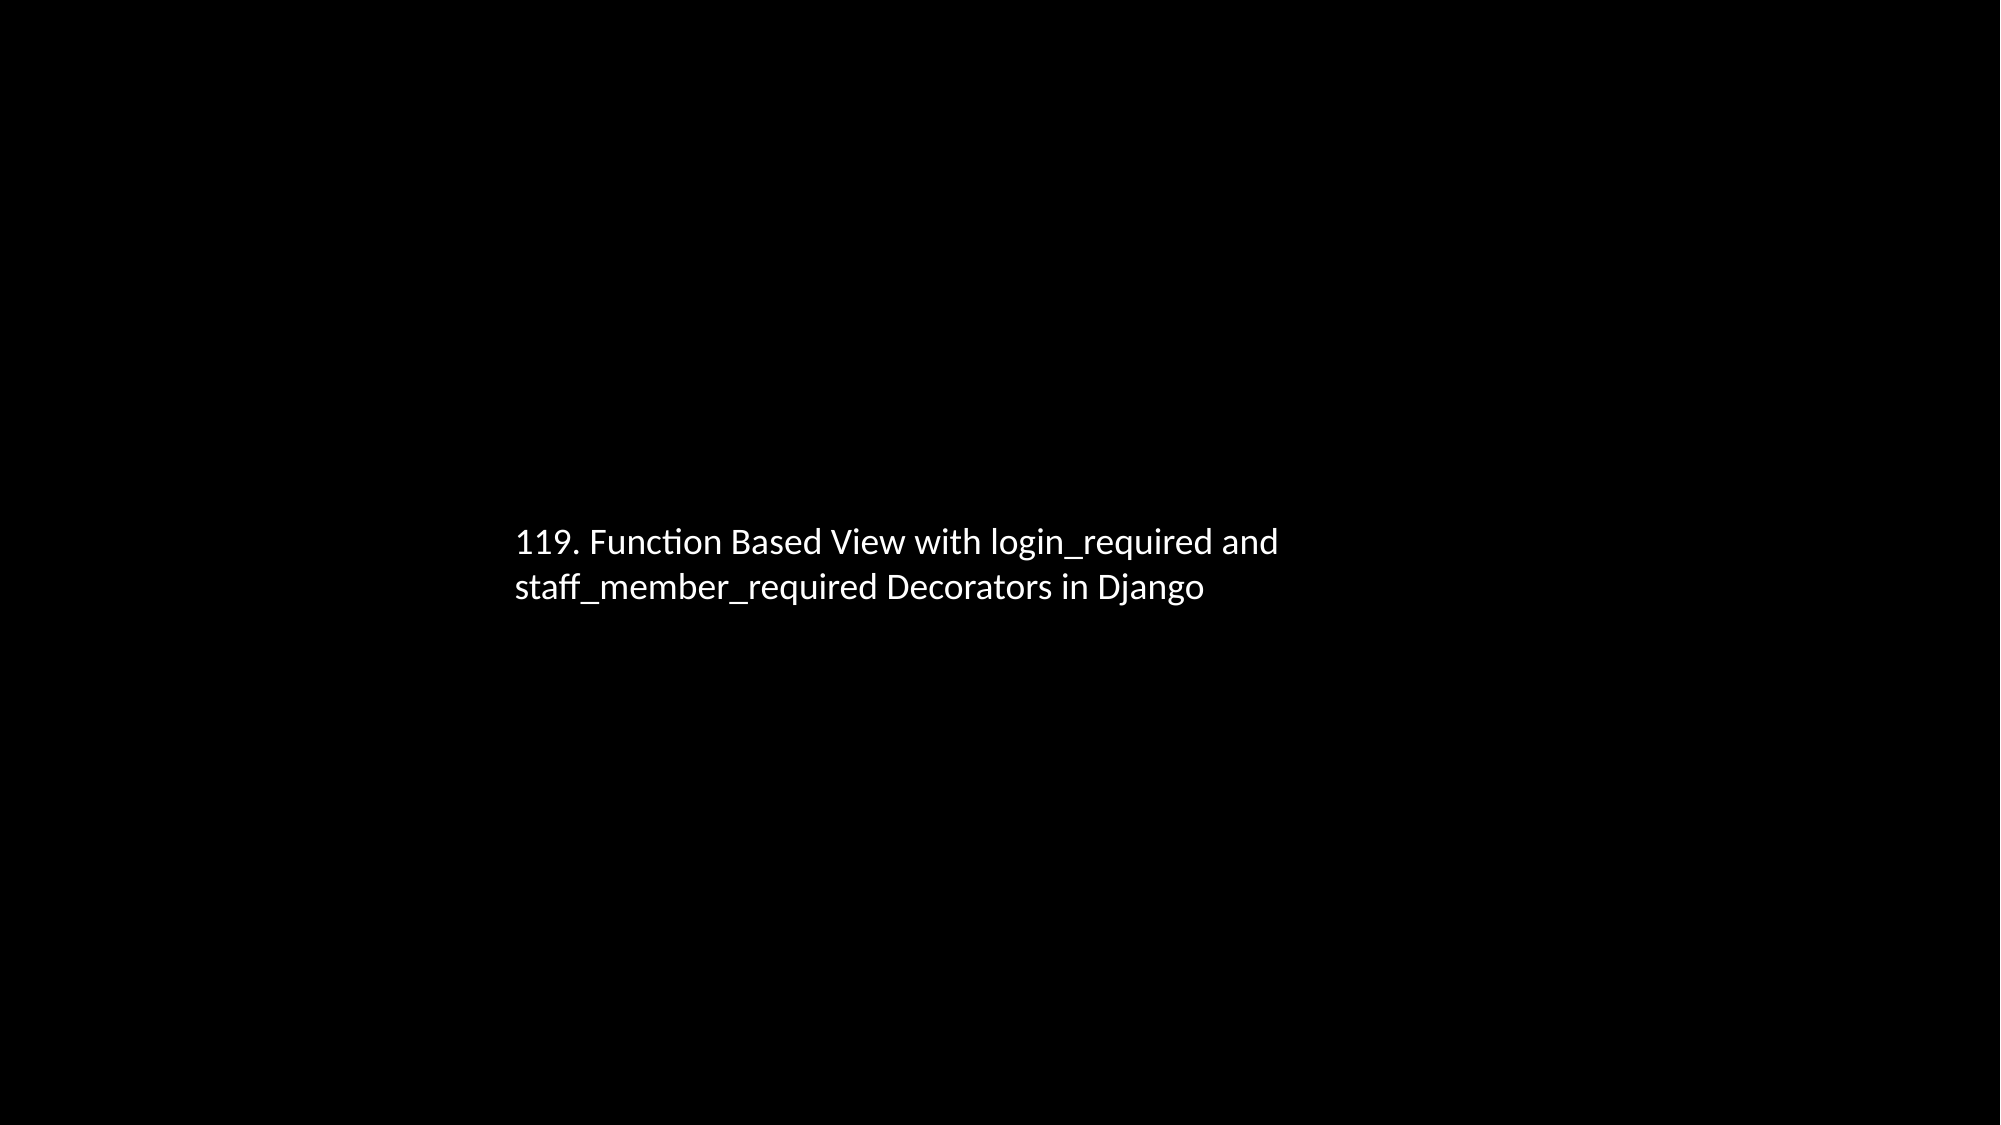

119. Function Based View with login_required and staff_member_required Decorators in Django